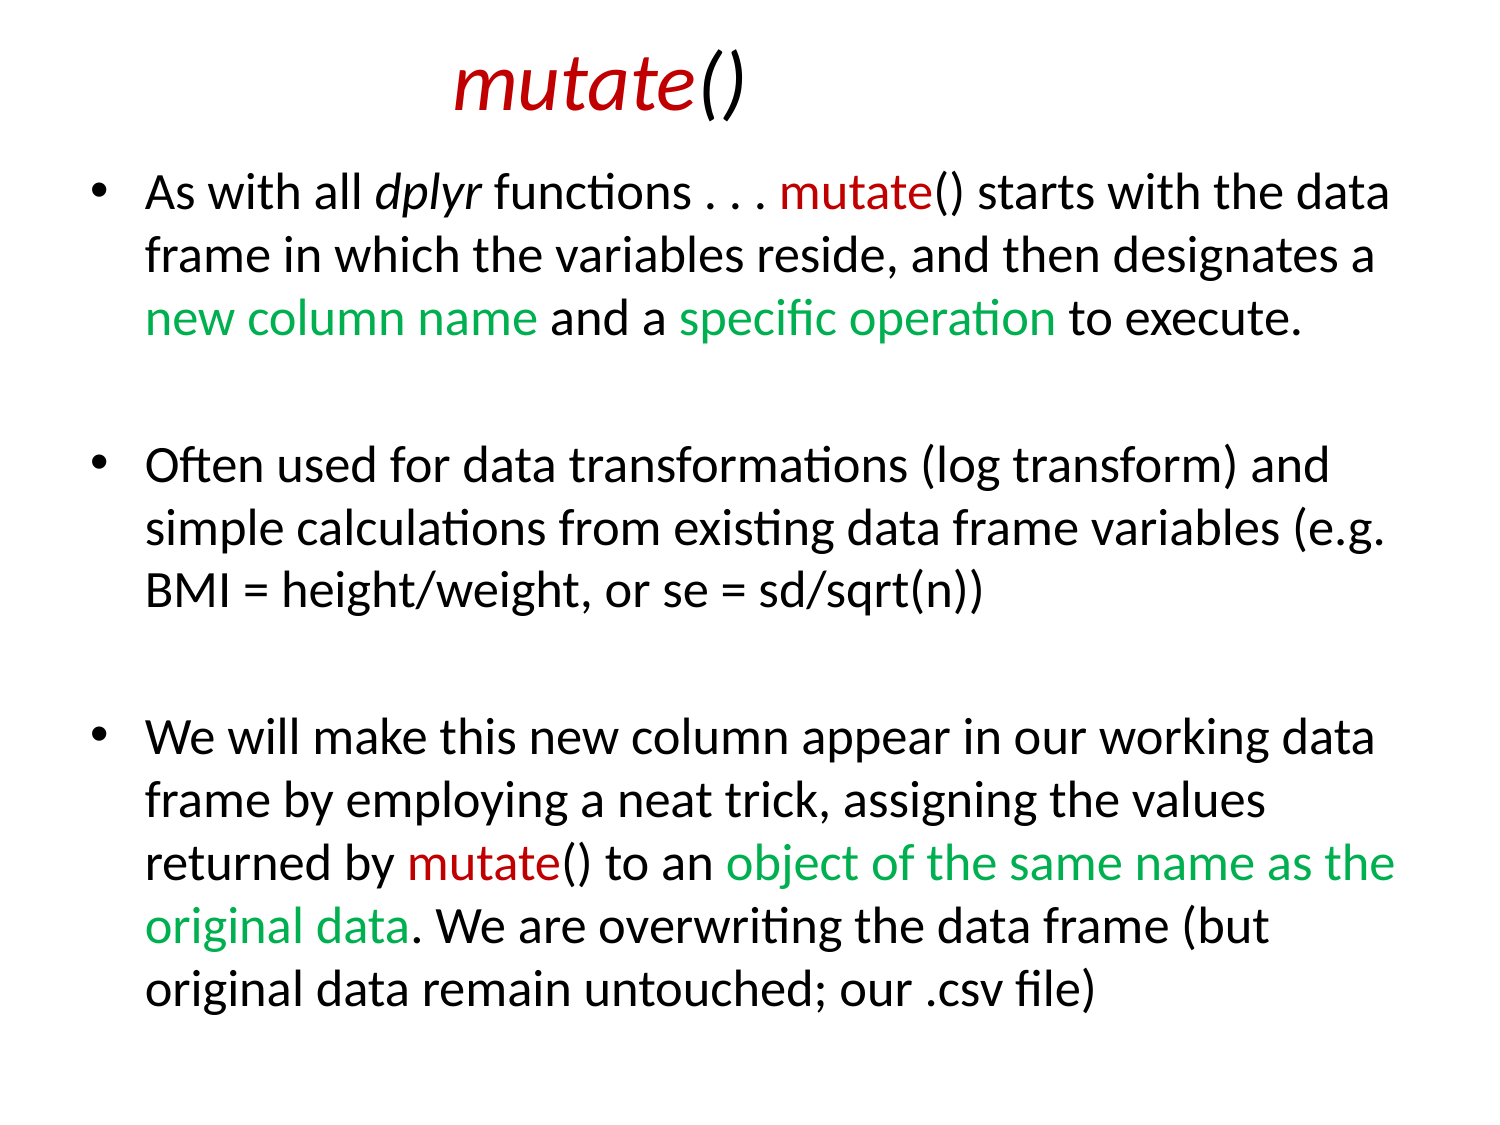

# mutate()
As with all dplyr functions . . . mutate() starts with the data frame in which the variables reside, and then designates a new column name and a specific operation to execute.

Often used for data transformations (log transform) and simple calculations from existing data frame variables (e.g. BMI = height/weight, or se = sd/sqrt(n))

We will make this new column appear in our working data frame by employing a neat trick, assigning the values returned by mutate() to an object of the same name as the original data. We are overwriting the data frame (but original data remain untouched; our .csv file)